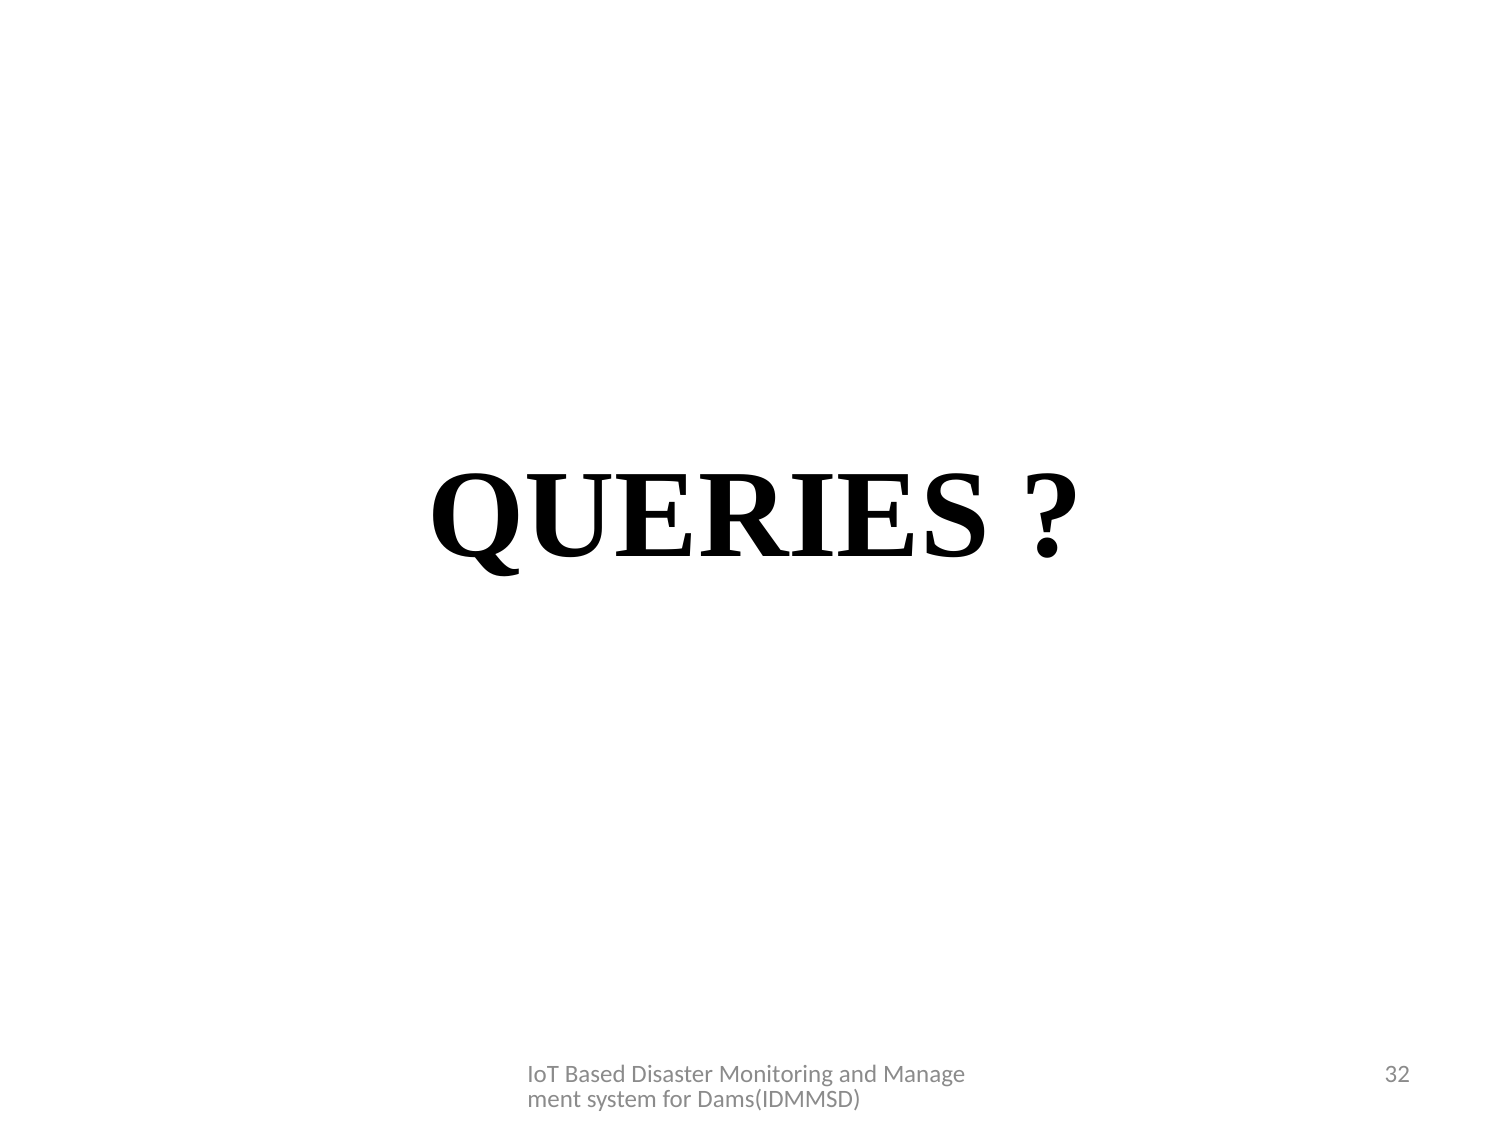

# QUERIES ?
IoT Based Disaster Monitoring and Management system for Dams(IDMMSD)
32